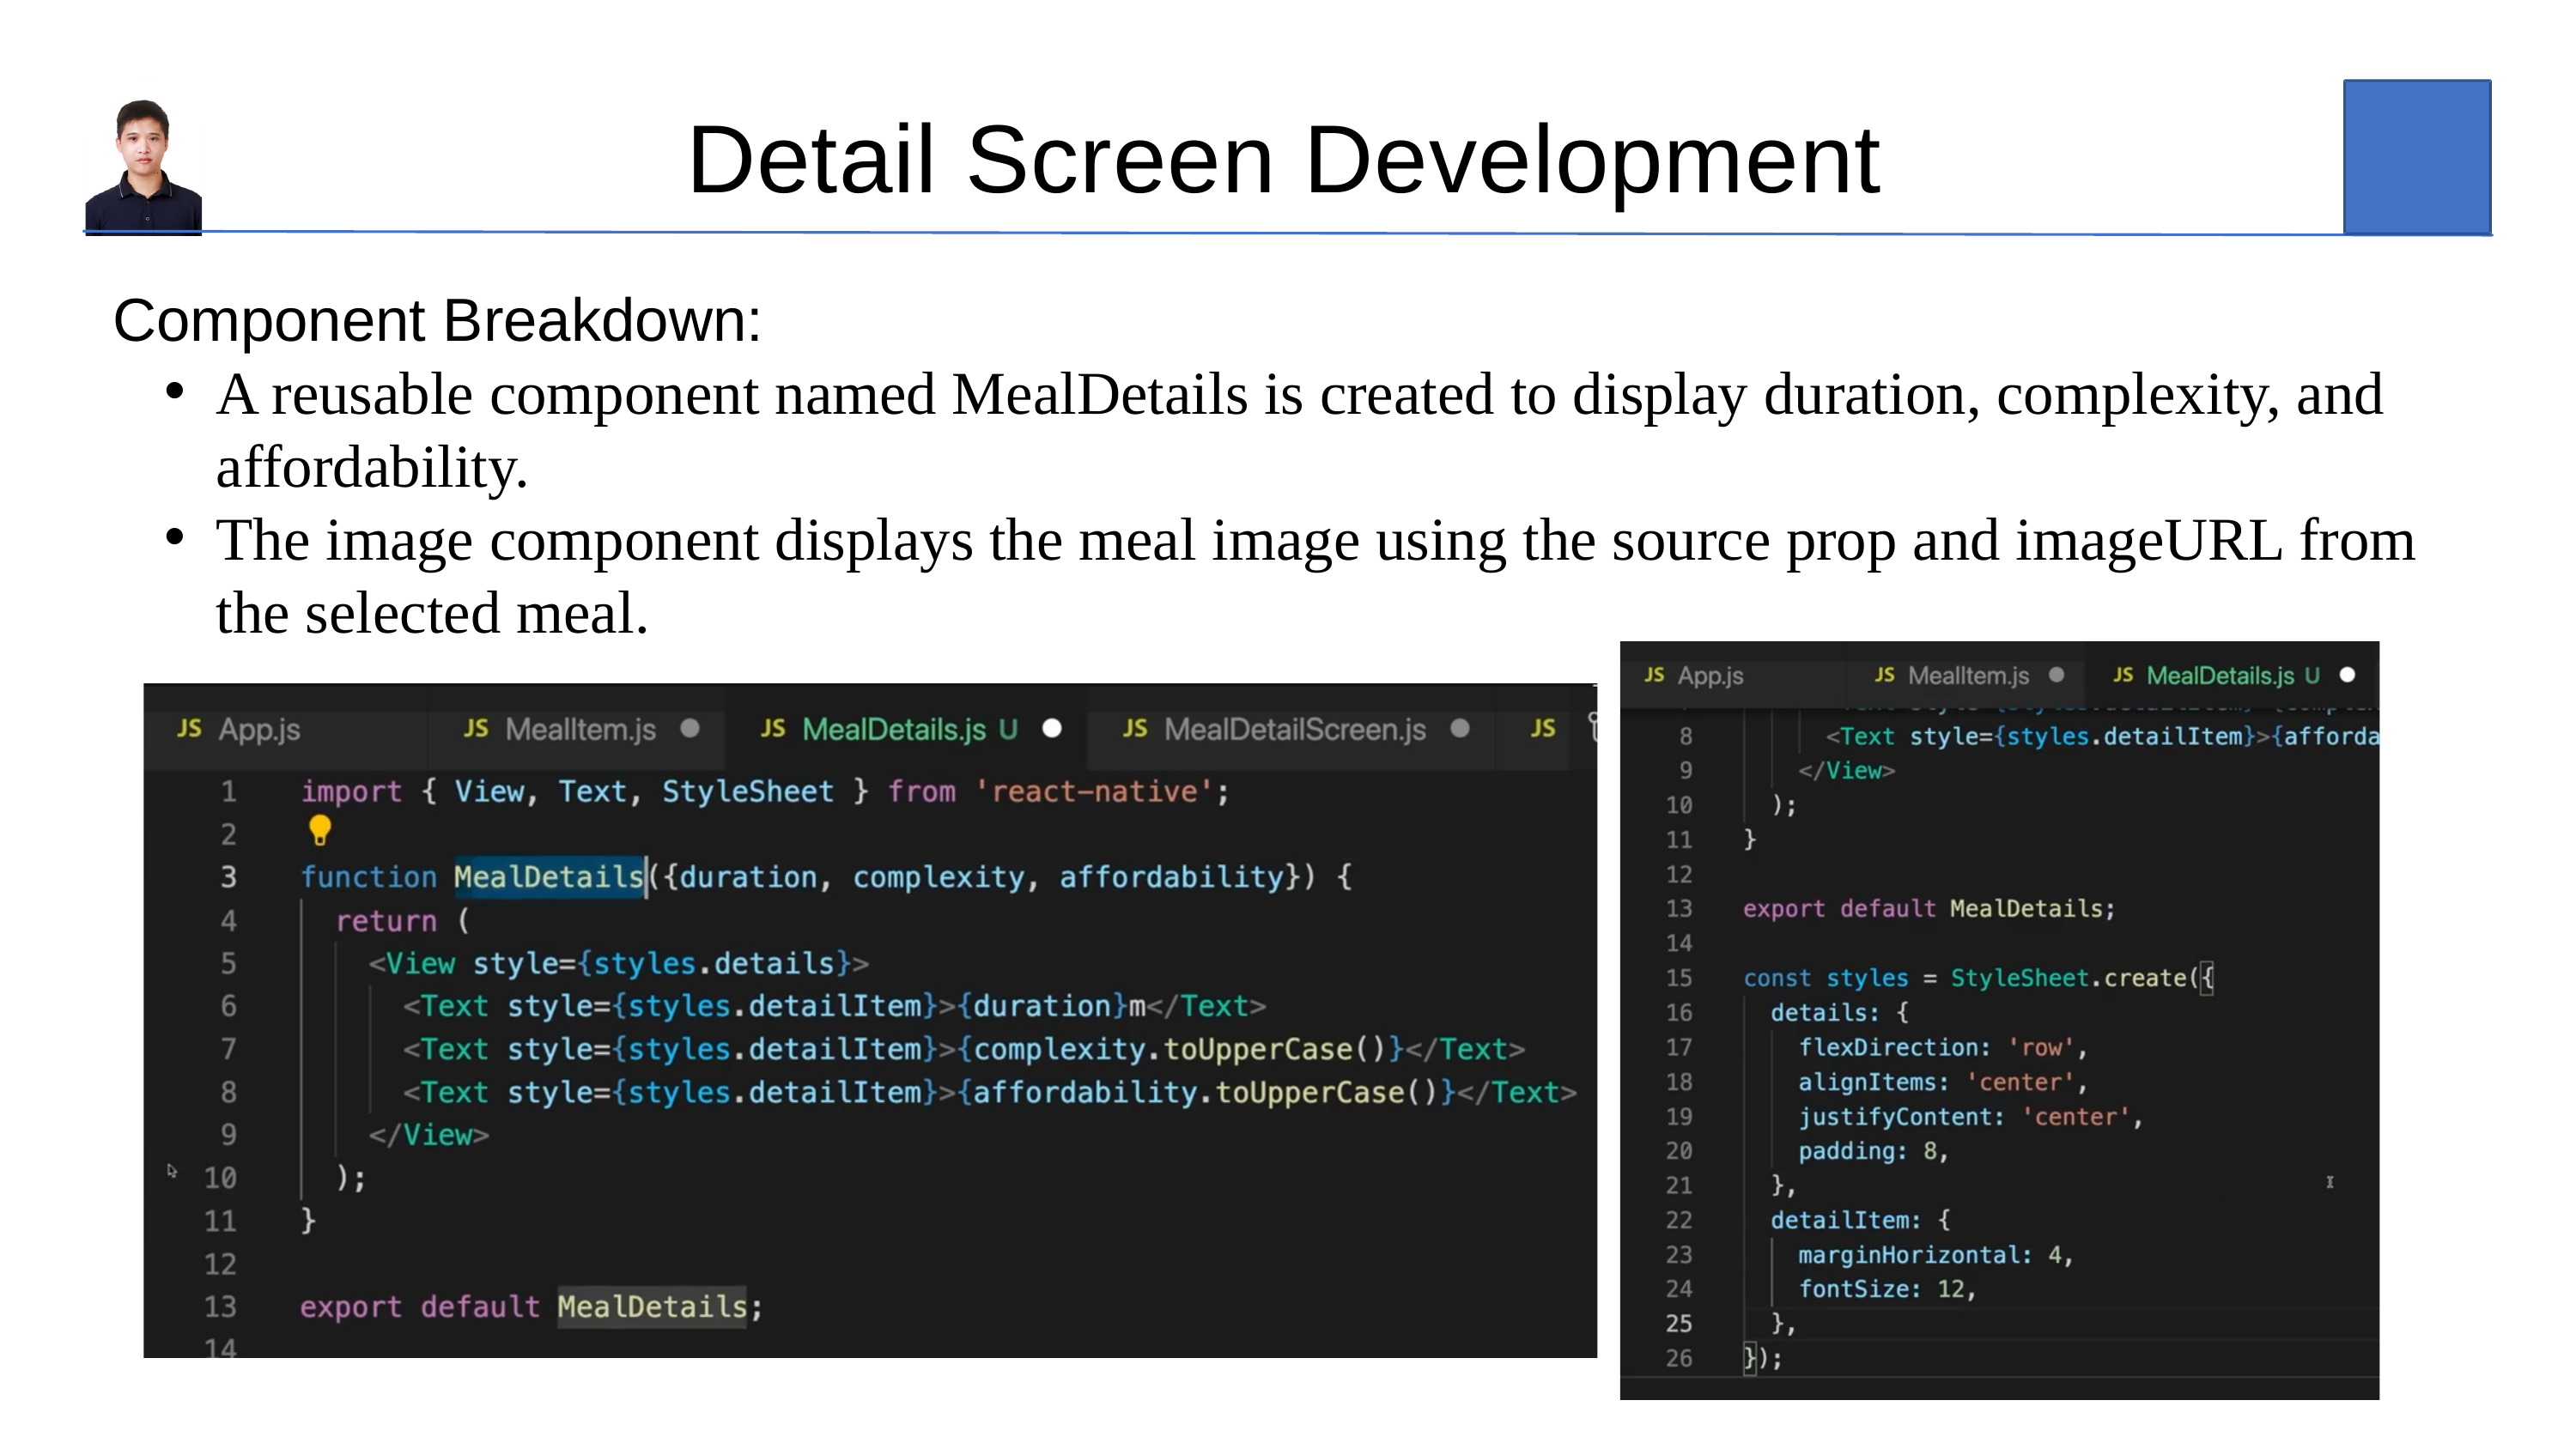

Detail Screen Development

Component Breakdown:
A reusable component named MealDetails is created to display duration, complexity, and affordability.
The image component displays the meal image using the source prop and imageURL from the selected meal.